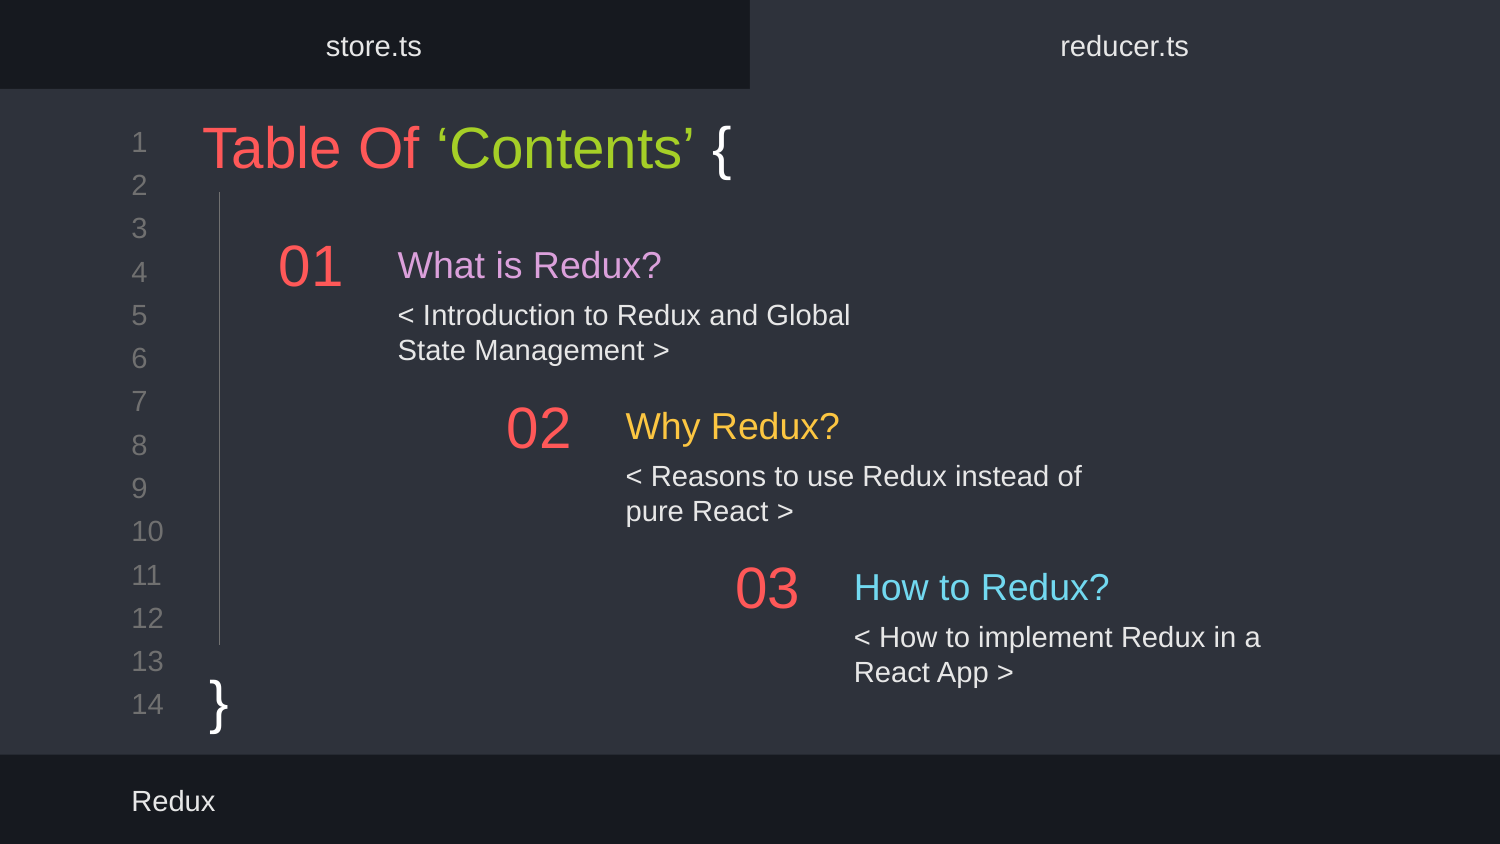

store.ts
reducer.ts
Table Of ‘Contents’ {
}
# 01
What is Redux?
< Introduction to Redux and Global State Management >
Why Redux?
02
< Reasons to use Redux instead of pure React >
How to Redux?
03
< How to implement Redux in a React App >
Redux